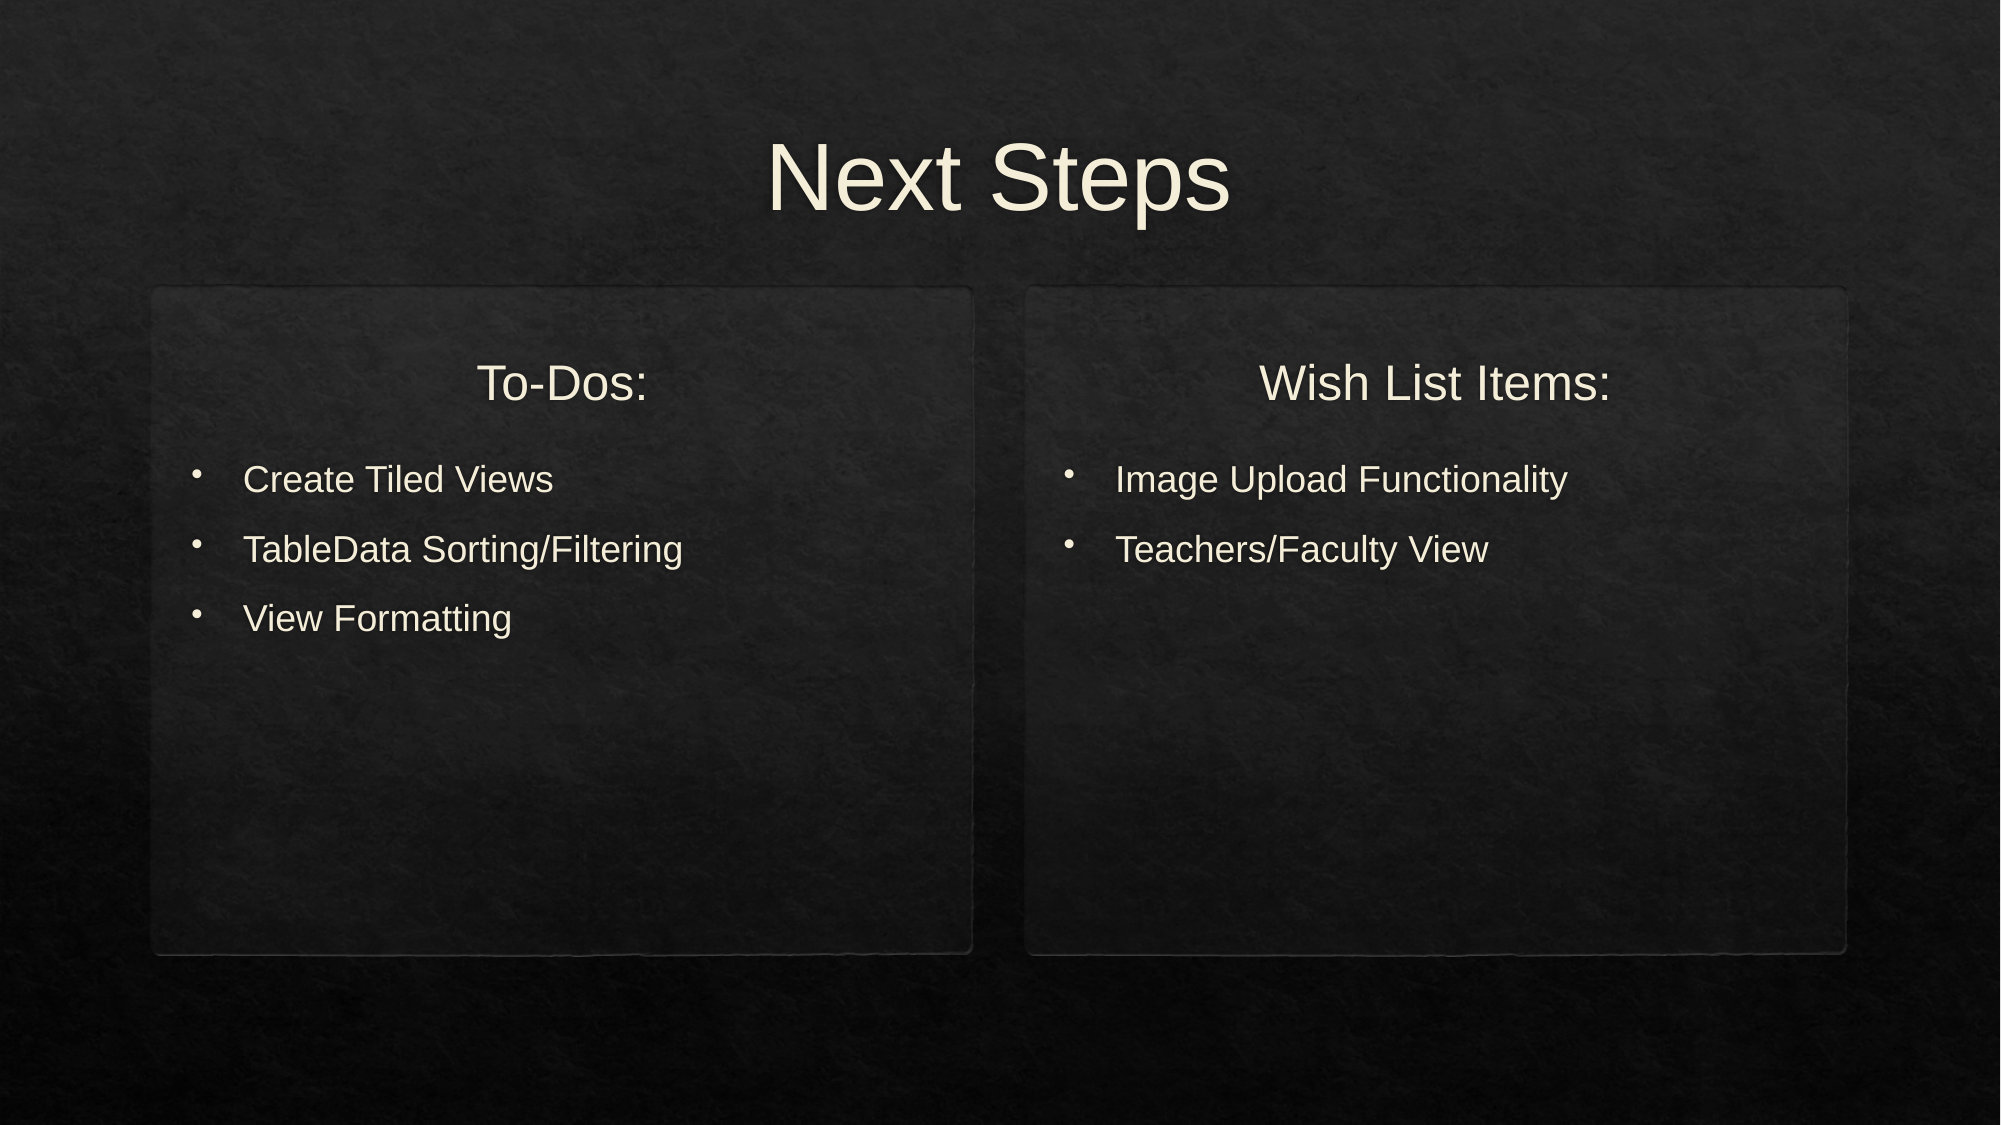

# Next Steps
Wish List Items:
To-Dos:
Create Tiled Views
TableData Sorting/Filtering
View Formatting

Image Upload Functionality
Teachers/Faculty View